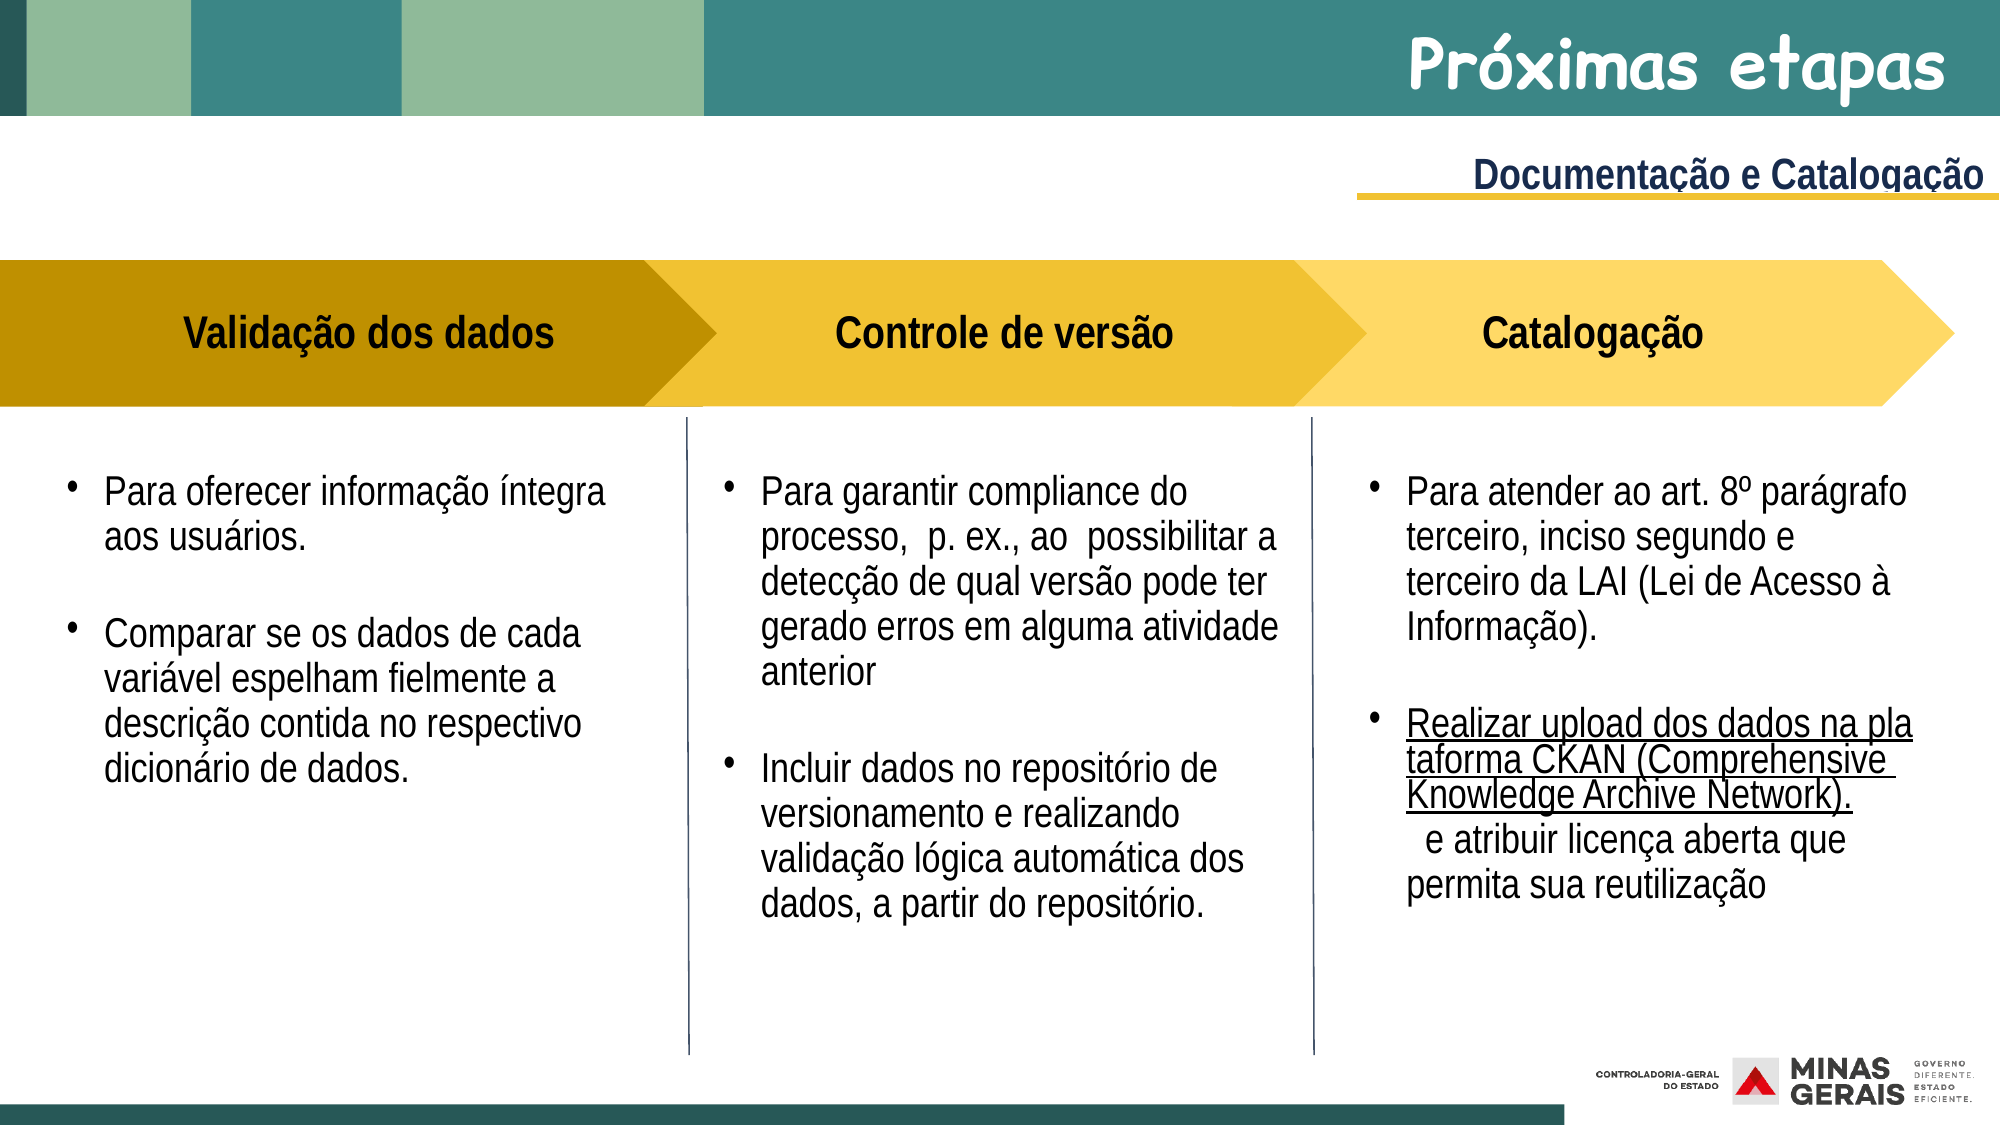

# Próximas etapas
Documentação e Catalogação

Controle de versão
Para garantir compliance do processo,  p. ex., ao  possibilitar a detecção de qual versão pode ter gerado erros em alguma atividade anterior

Incluir dados no repositório de versionamento e realizando validação lógica automática dos dados, a partir do repositório.

Catalogação
Para atender ao art. 8º parágrafo terceiro, inciso segundo e terceiro da LAI (Lei de Acesso à Informação).

Realizar upload dos dados na plataforma CKAN (Comprehensive Knowledge Archive Network).  e atribuir licença aberta que permita sua reutilização
Validação dos dados
Para oferecer informação íntegra aos usuários.

Comparar se os dados de cada variável espelham fielmente a descrição contida no respectivo dicionário de dados.